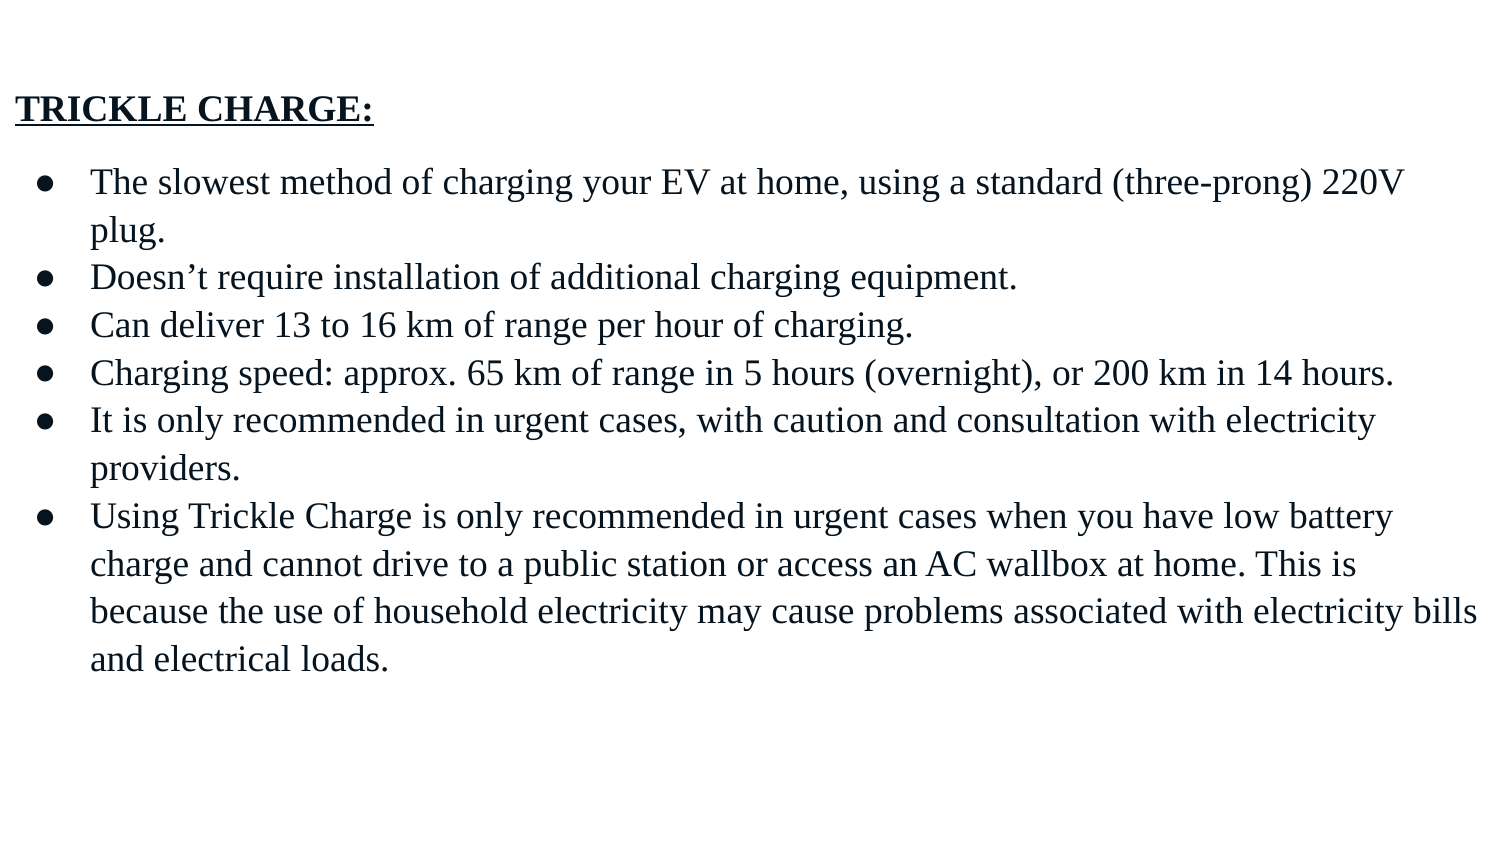

TRICKLE CHARGE:
The slowest method of charging your EV at home, using a standard (three-prong) 220V plug.
Doesn’t require installation of additional charging equipment.
Can deliver 13 to 16 km of range per hour of charging.
Charging speed: approx. 65 km of range in 5 hours (overnight), or 200 km in 14 hours.
It is only recommended in urgent cases, with caution and consultation with electricity providers.
Using Trickle Charge is only recommended in urgent cases when you have low battery charge and cannot drive to a public station or access an AC wallbox at home. This is because the use of household electricity may cause problems associated with electricity bills and electrical loads.